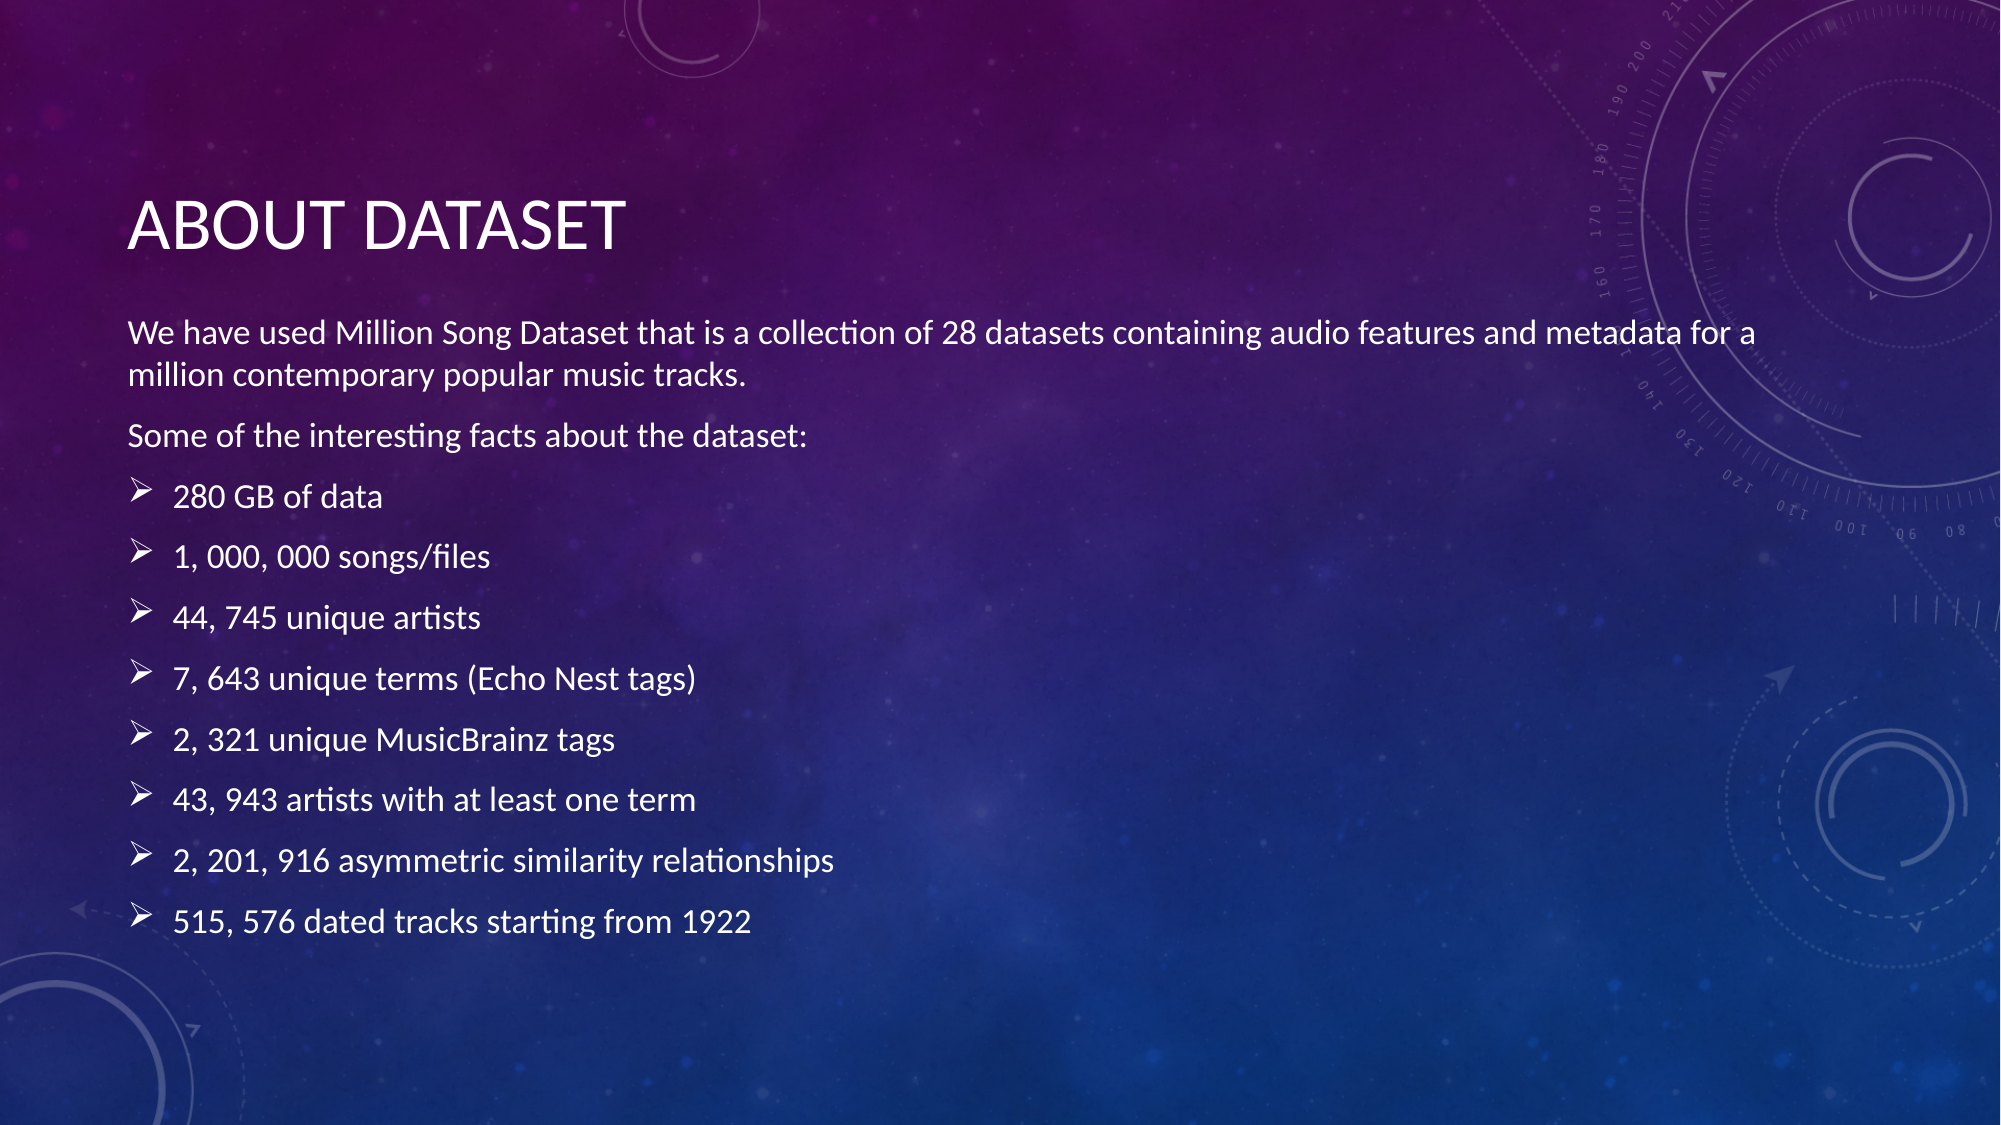

# About Dataset
We have used Million Song Dataset that is a collection of 28 datasets containing audio features and metadata for a million contemporary popular music tracks.
Some of the interesting facts about the dataset:
280 GB of data
1, 000, 000 songs/files
44, 745 unique artists
7, 643 unique terms (Echo Nest tags)
2, 321 unique MusicBrainz tags
43, 943 artists with at least one term
2, 201, 916 asymmetric similarity relationships
515, 576 dated tracks starting from 1922